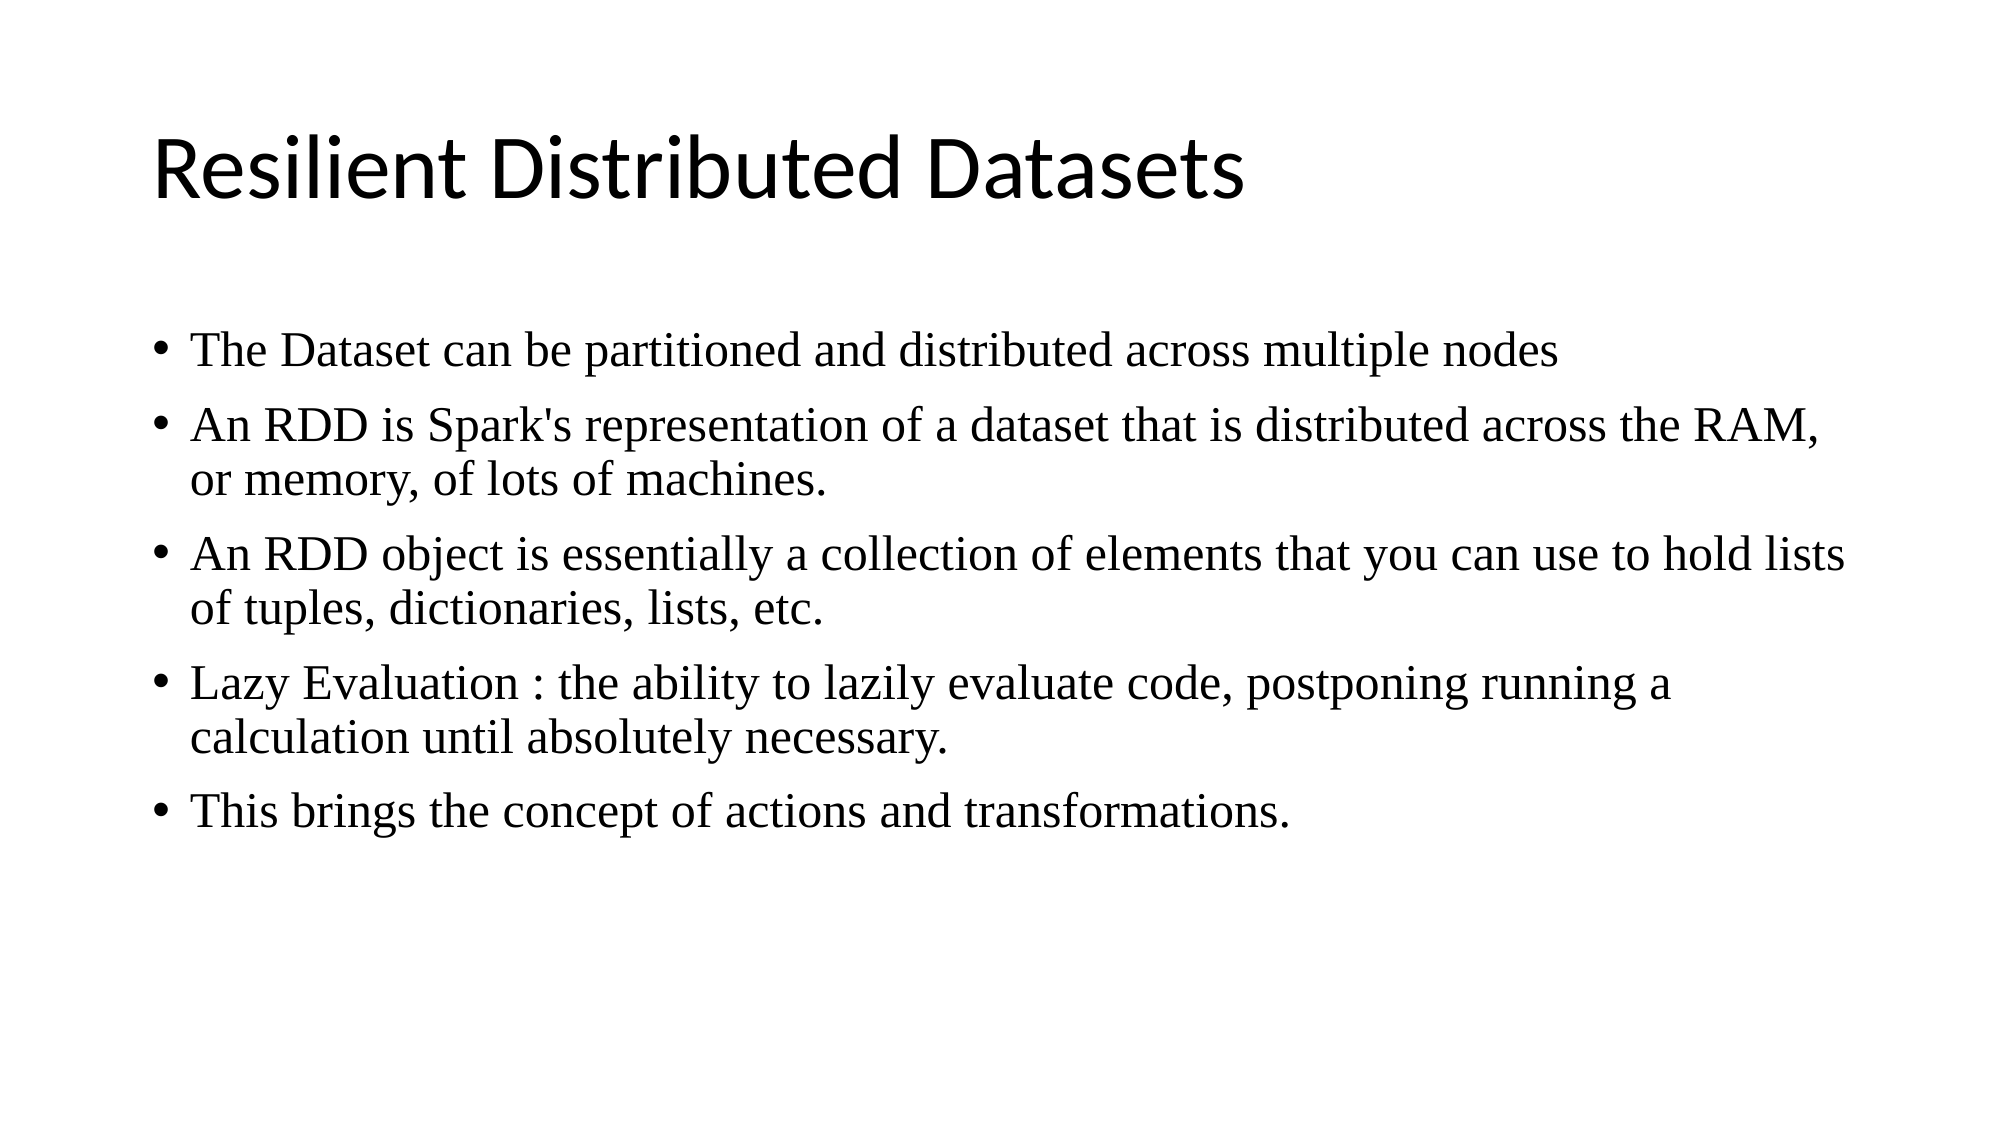

# Resilient Distributed Datasets
The Dataset can be partitioned and distributed across multiple nodes
An RDD is Spark's representation of a dataset that is distributed across the RAM, or memory, of lots of machines.
An RDD object is essentially a collection of elements that you can use to hold lists of tuples, dictionaries, lists, etc.
Lazy Evaluation : the ability to lazily evaluate code, postponing running a calculation until absolutely necessary.
This brings the concept of actions and transformations.